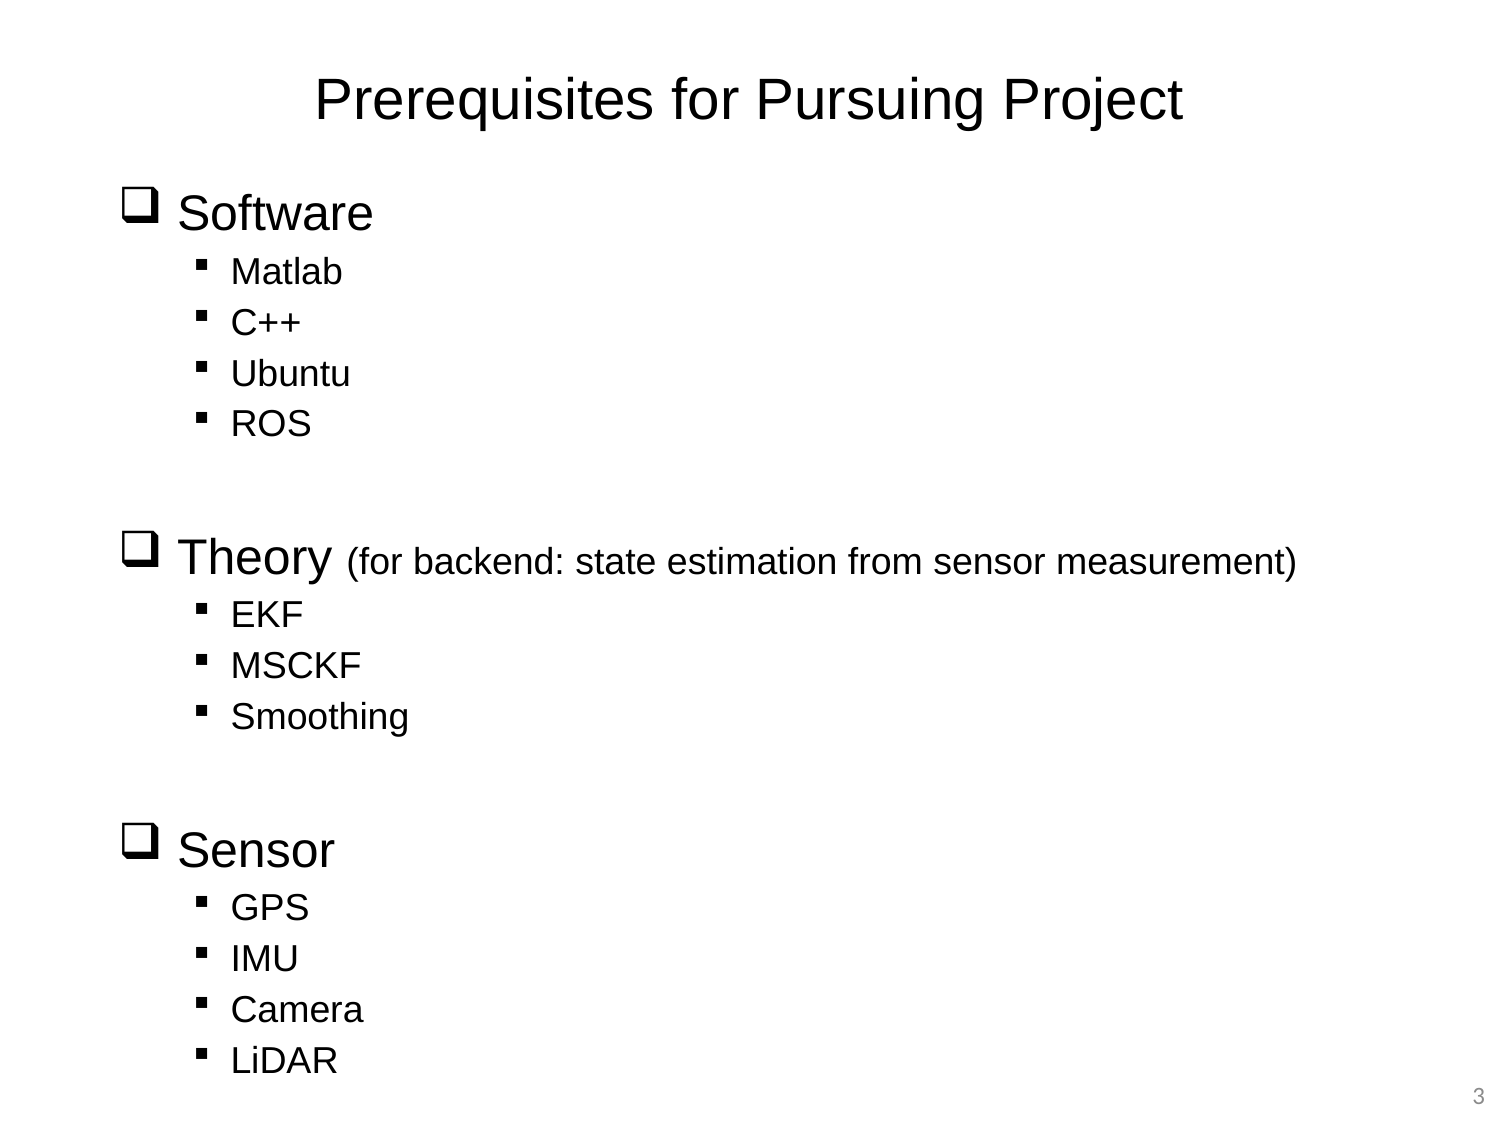

# Prerequisites for Pursuing Project
 Software
Matlab
C++
Ubuntu
ROS

 Theory (for backend: state estimation from sensor measurement)
EKF
MSCKF
Smoothing

 Sensor
GPS
IMU
Camera
LiDAR
3